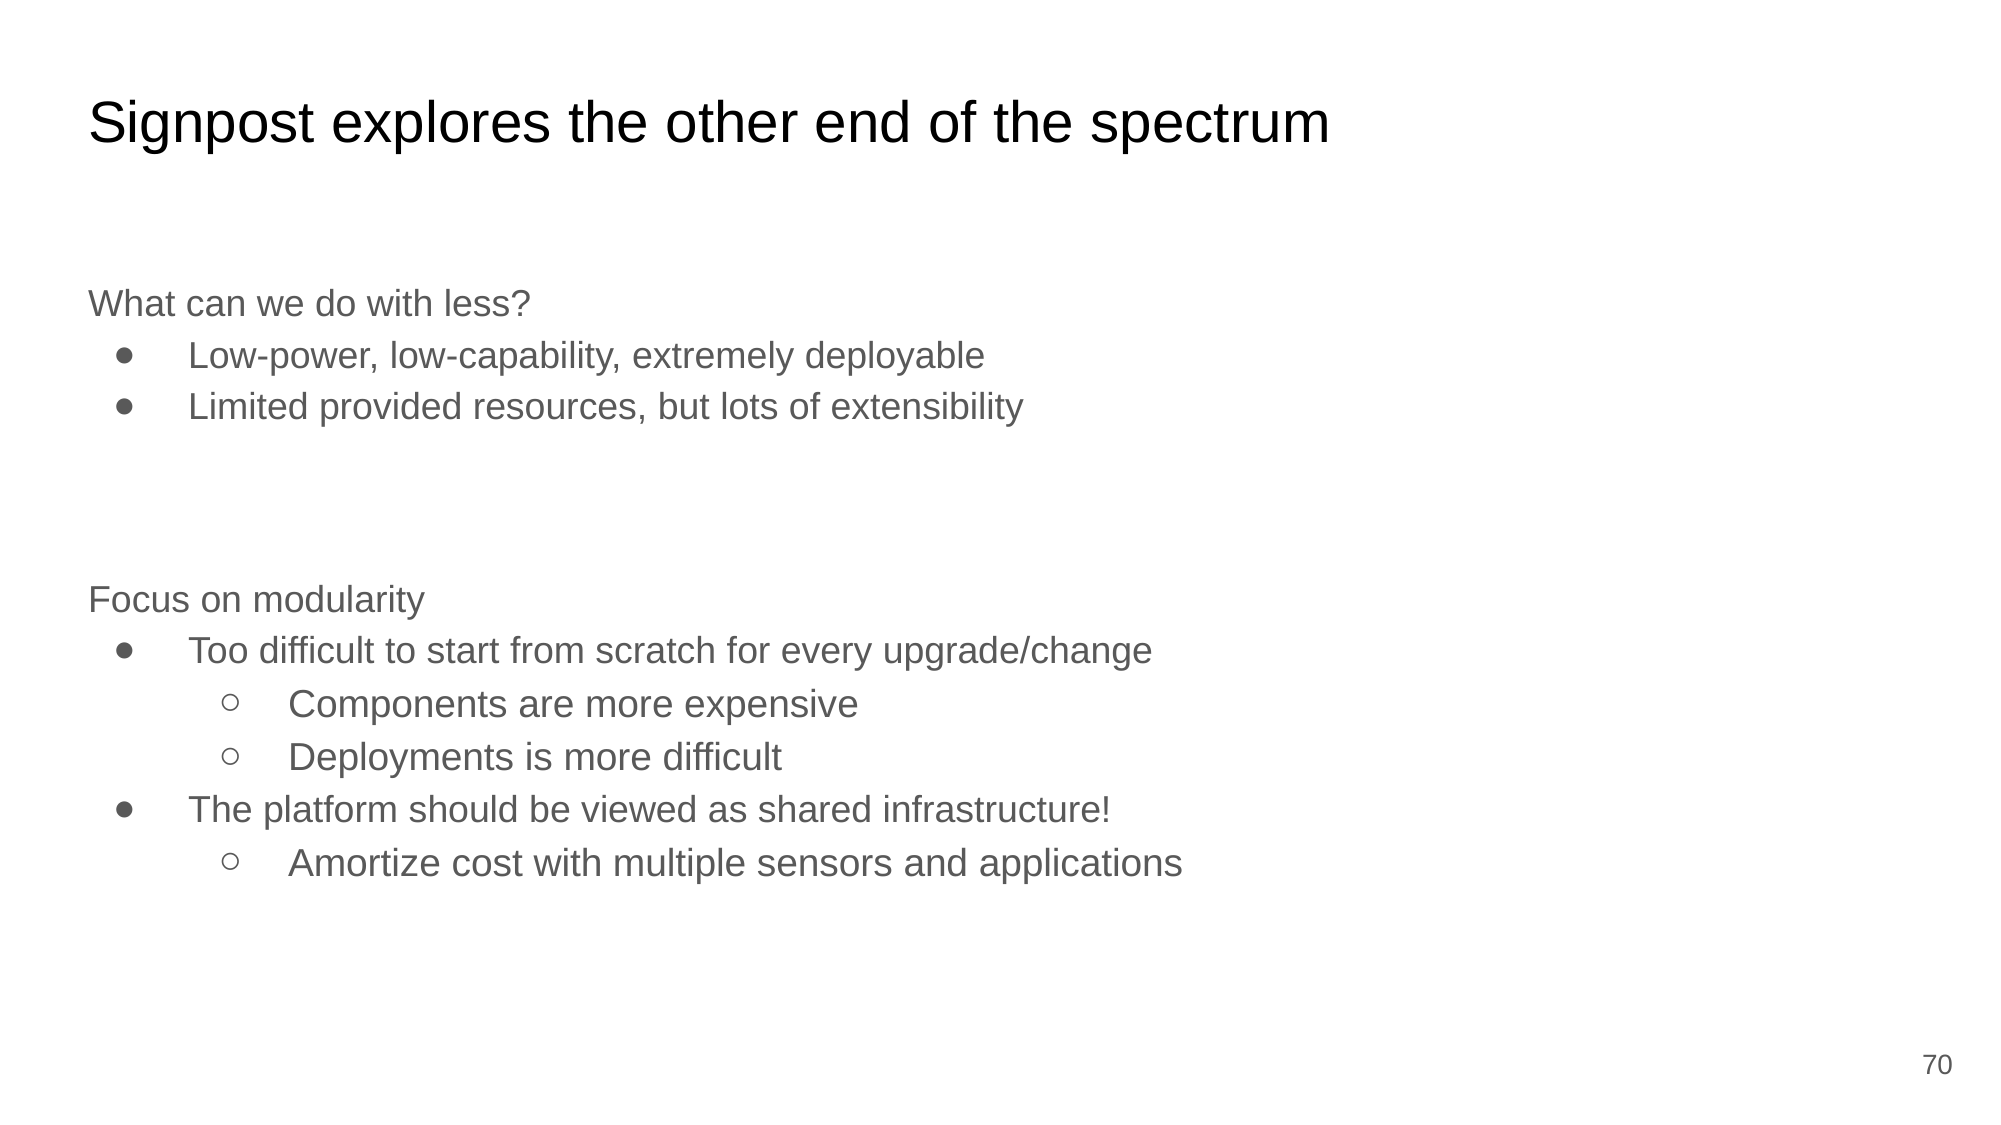

# Signpost explores the other end of the spectrum
What can we do with less?
Low-power, low-capability, extremely deployable
Limited provided resources, but lots of extensibility

Focus on modularity
Too difficult to start from scratch for every upgrade/change
Components are more expensive
Deployments is more difficult
The platform should be viewed as shared infrastructure!
Amortize cost with multiple sensors and applications
70